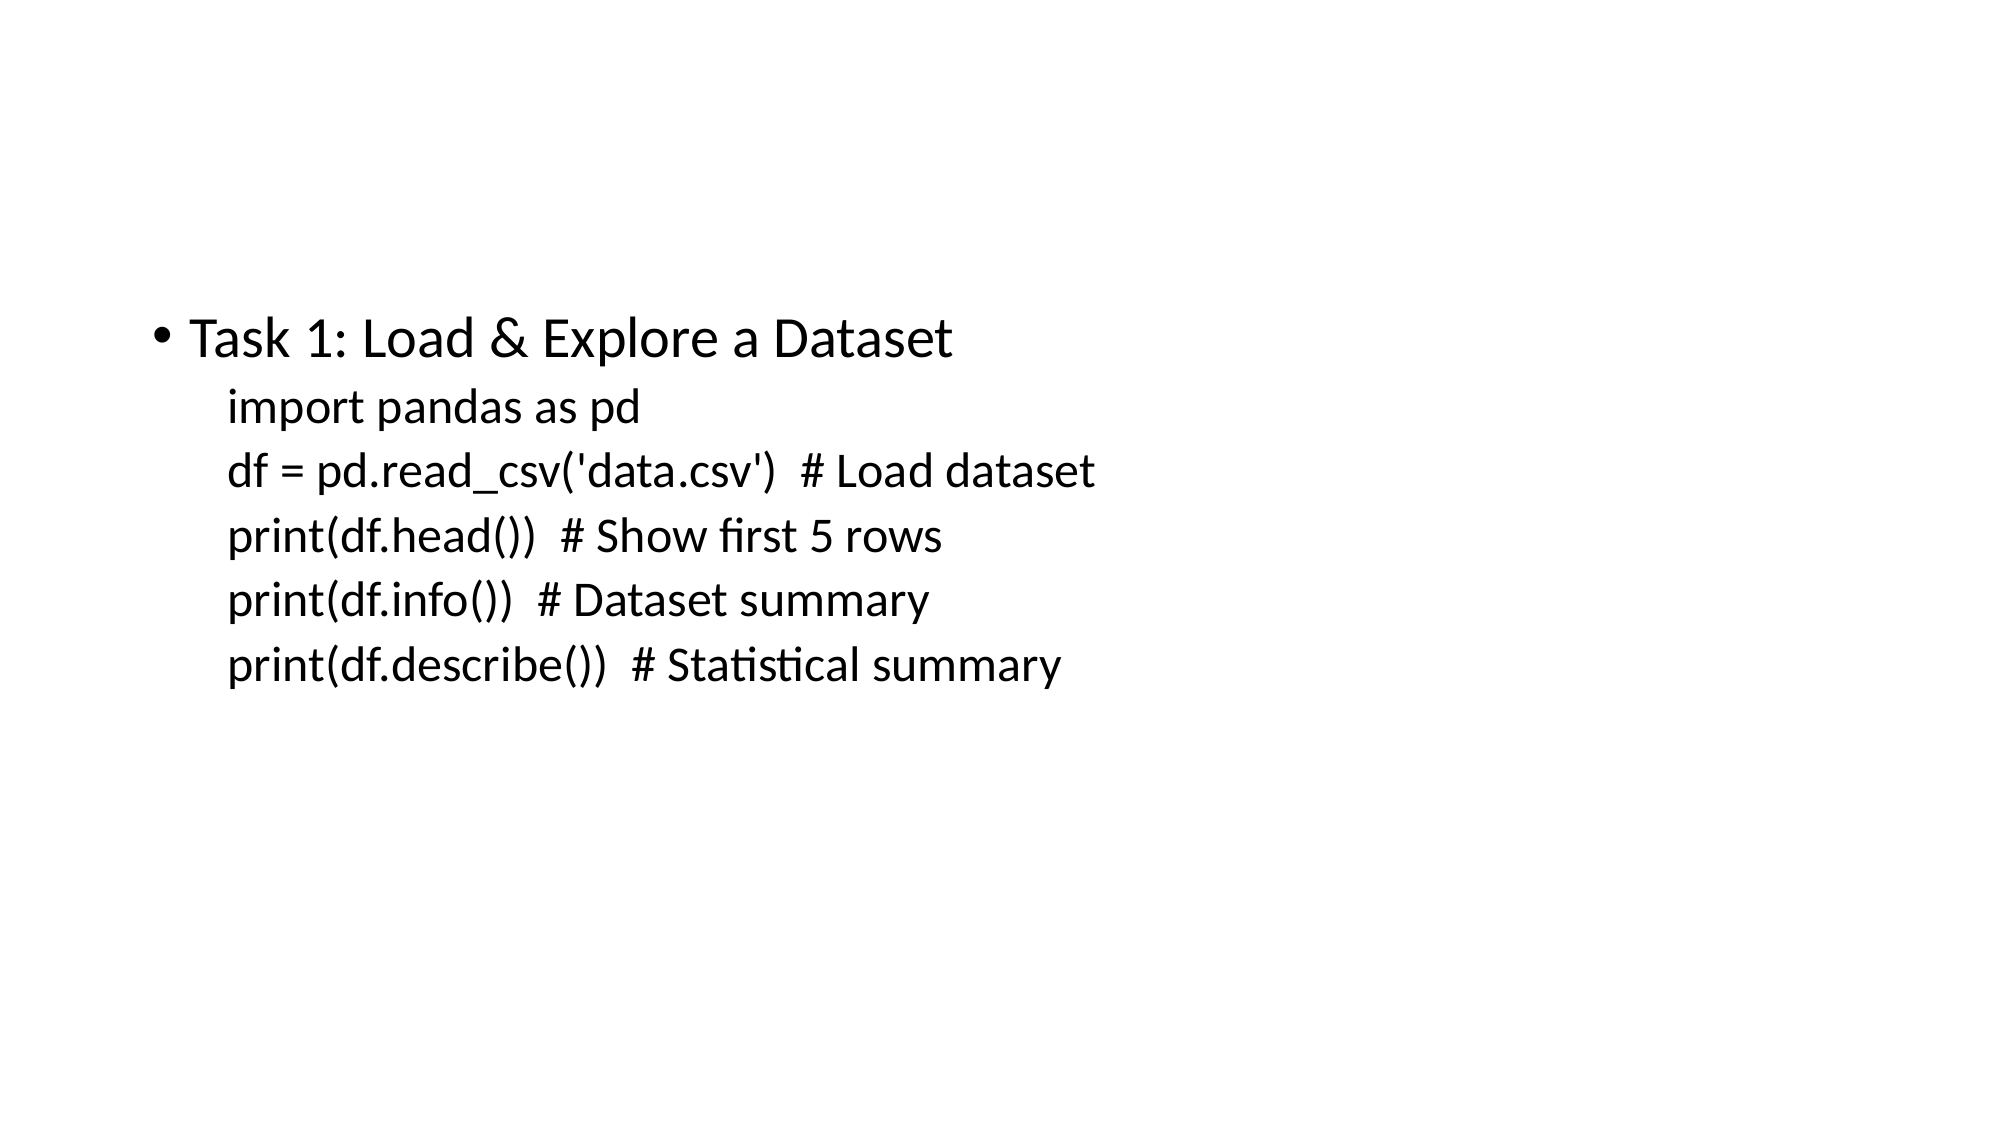

#
Task 1: Load & Explore a Dataset
import pandas as pd
df = pd.read_csv('data.csv')  # Load dataset
print(df.head())  # Show first 5 rows
print(df.info())  # Dataset summary
print(df.describe())  # Statistical summary